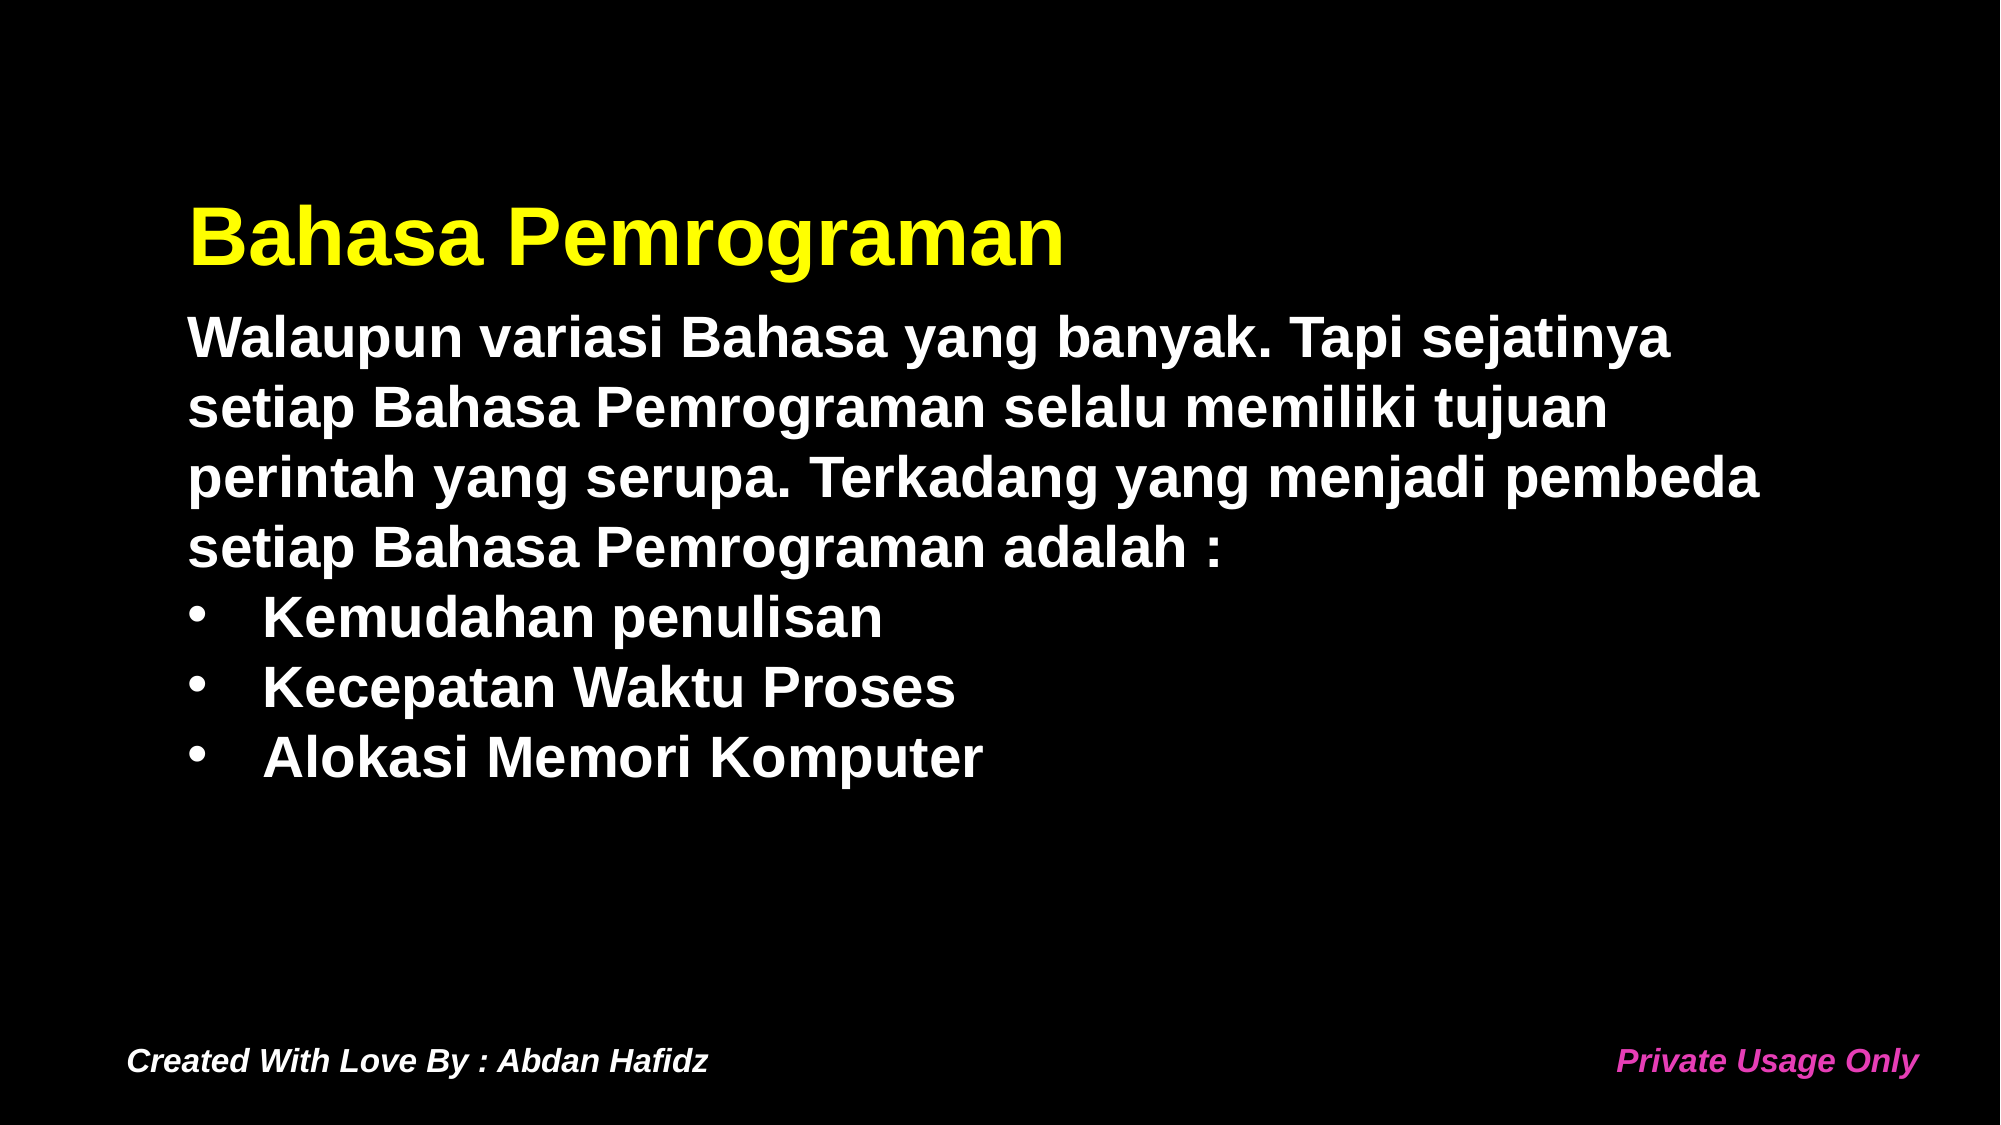

# Bahasa Pemrograman
Walaupun variasi Bahasa yang banyak. Tapi sejatinya setiap Bahasa Pemrograman selalu memiliki tujuan perintah yang serupa. Terkadang yang menjadi pembeda setiap Bahasa Pemrograman adalah :
Kemudahan penulisan
Kecepatan Waktu Proses
Alokasi Memori Komputer

Created With Love By : Abdan Hafidz
Private Usage Only